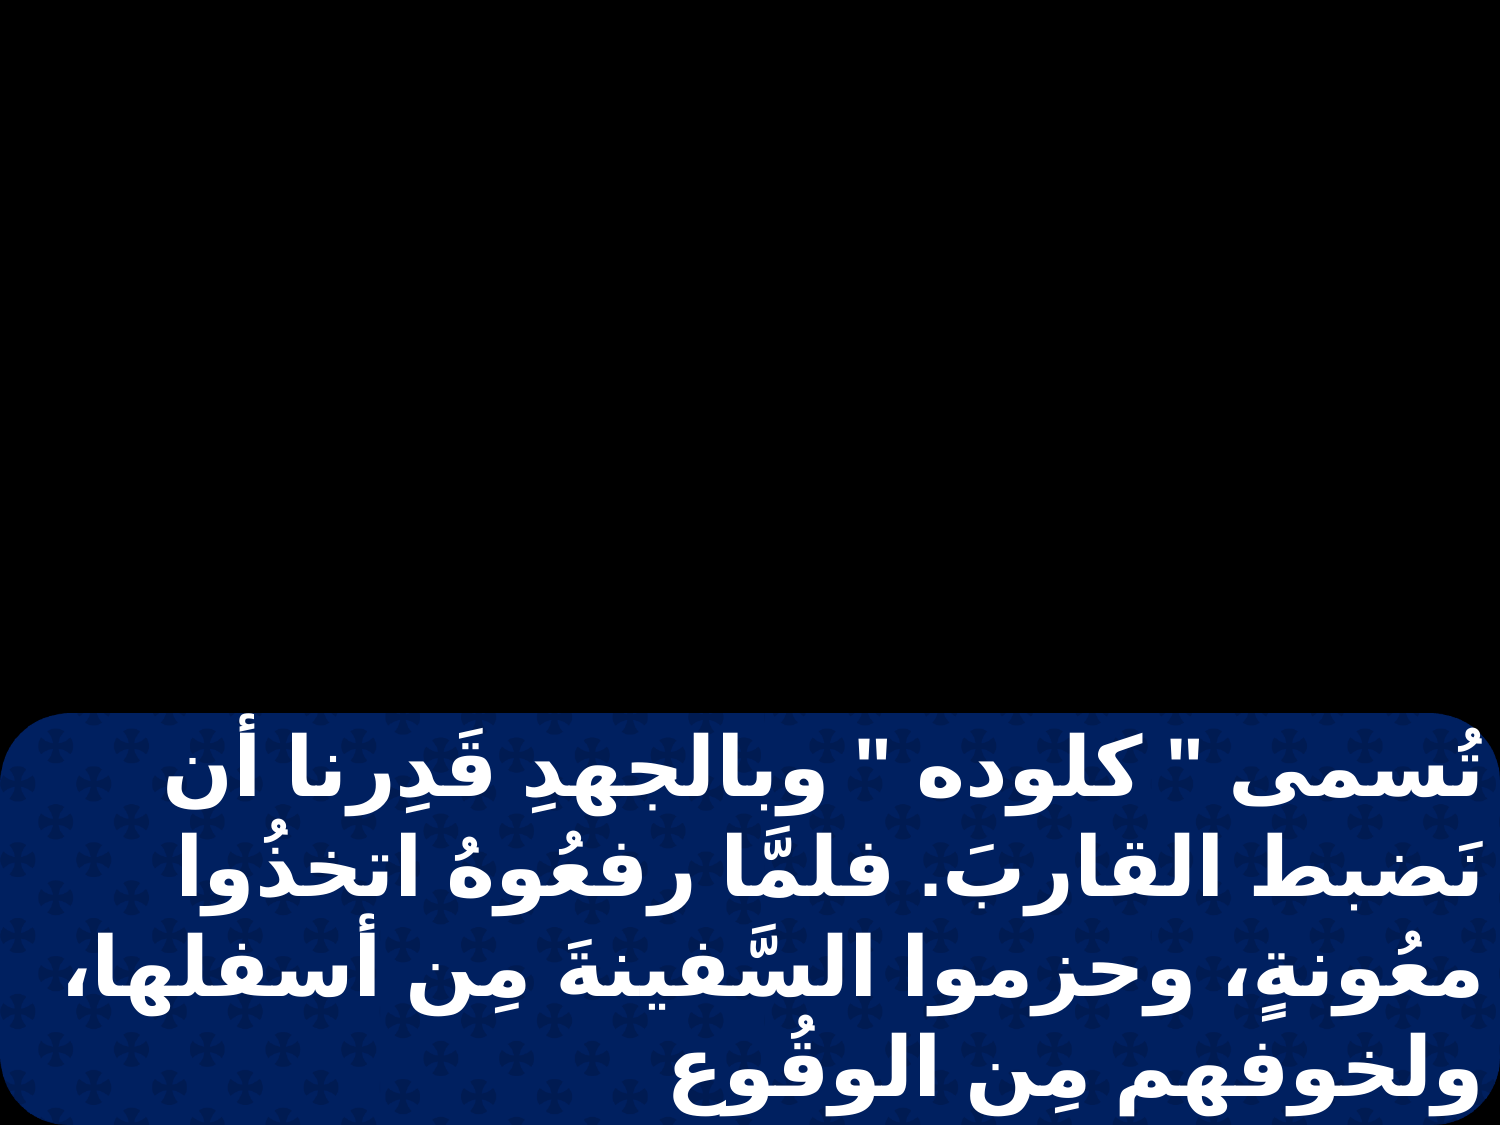

تُسمى " كلوده " وبالجهدِ قَدِرنا أن نَضبط القاربَ. فلمَّا رفعُوهُ اتخذُوا معُونةٍ، وحزموا السَّفينةَ مِن أسفلها، ولخوفهم مِن الوقُوع